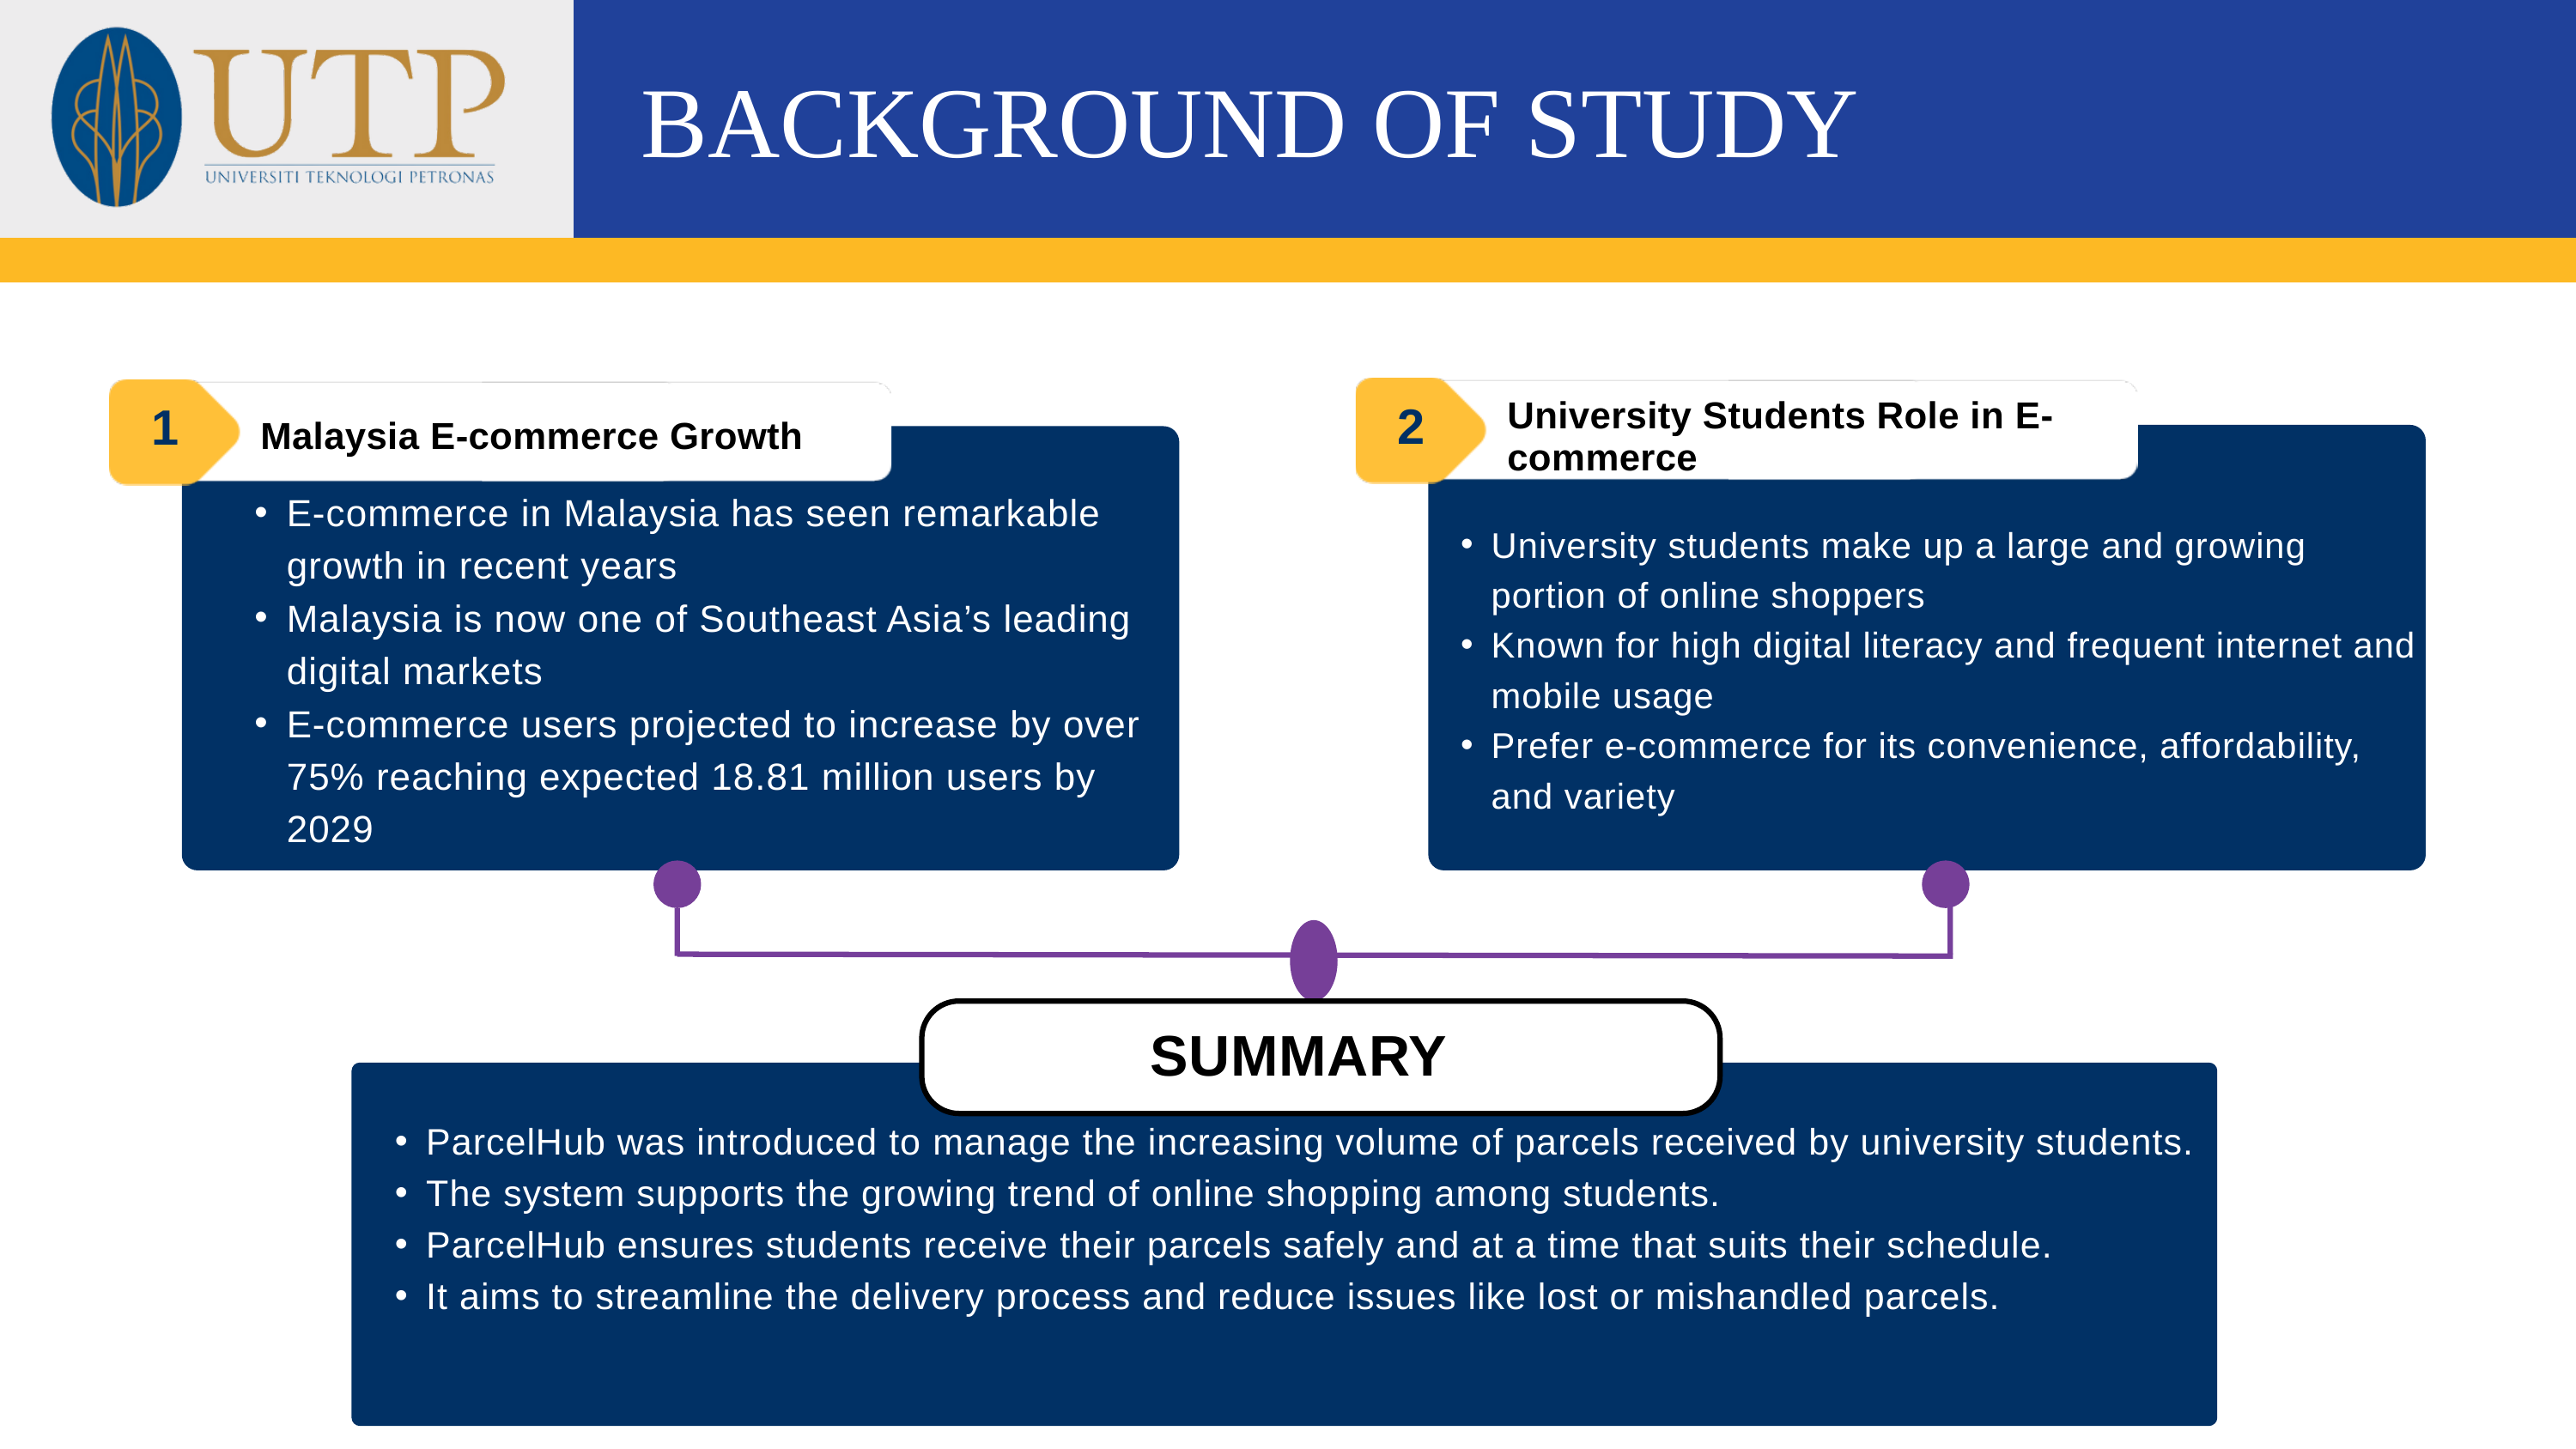

BACKGROUND OF STUDY

University Students Role in E-commerce
2
1
Malaysia E-commerce Growth

E-commerce in Malaysia has seen remarkable growth in recent years
Malaysia is now one of Southeast Asia’s leading digital markets
E-commerce users projected to increase by over 75% reaching expected 18.81 million users by 2029
University students make up a large and growing portion of online shoppers
Known for high digital literacy and frequent internet and mobile usage
Prefer e-commerce for its convenience, affordability, and variety

SUMMARY

ParcelHub was introduced to manage the increasing volume of parcels received by university students.
The system supports the growing trend of online shopping among students.
ParcelHub ensures students receive their parcels safely and at a time that suits their schedule.
It aims to streamline the delivery process and reduce issues like lost or mishandled parcels.